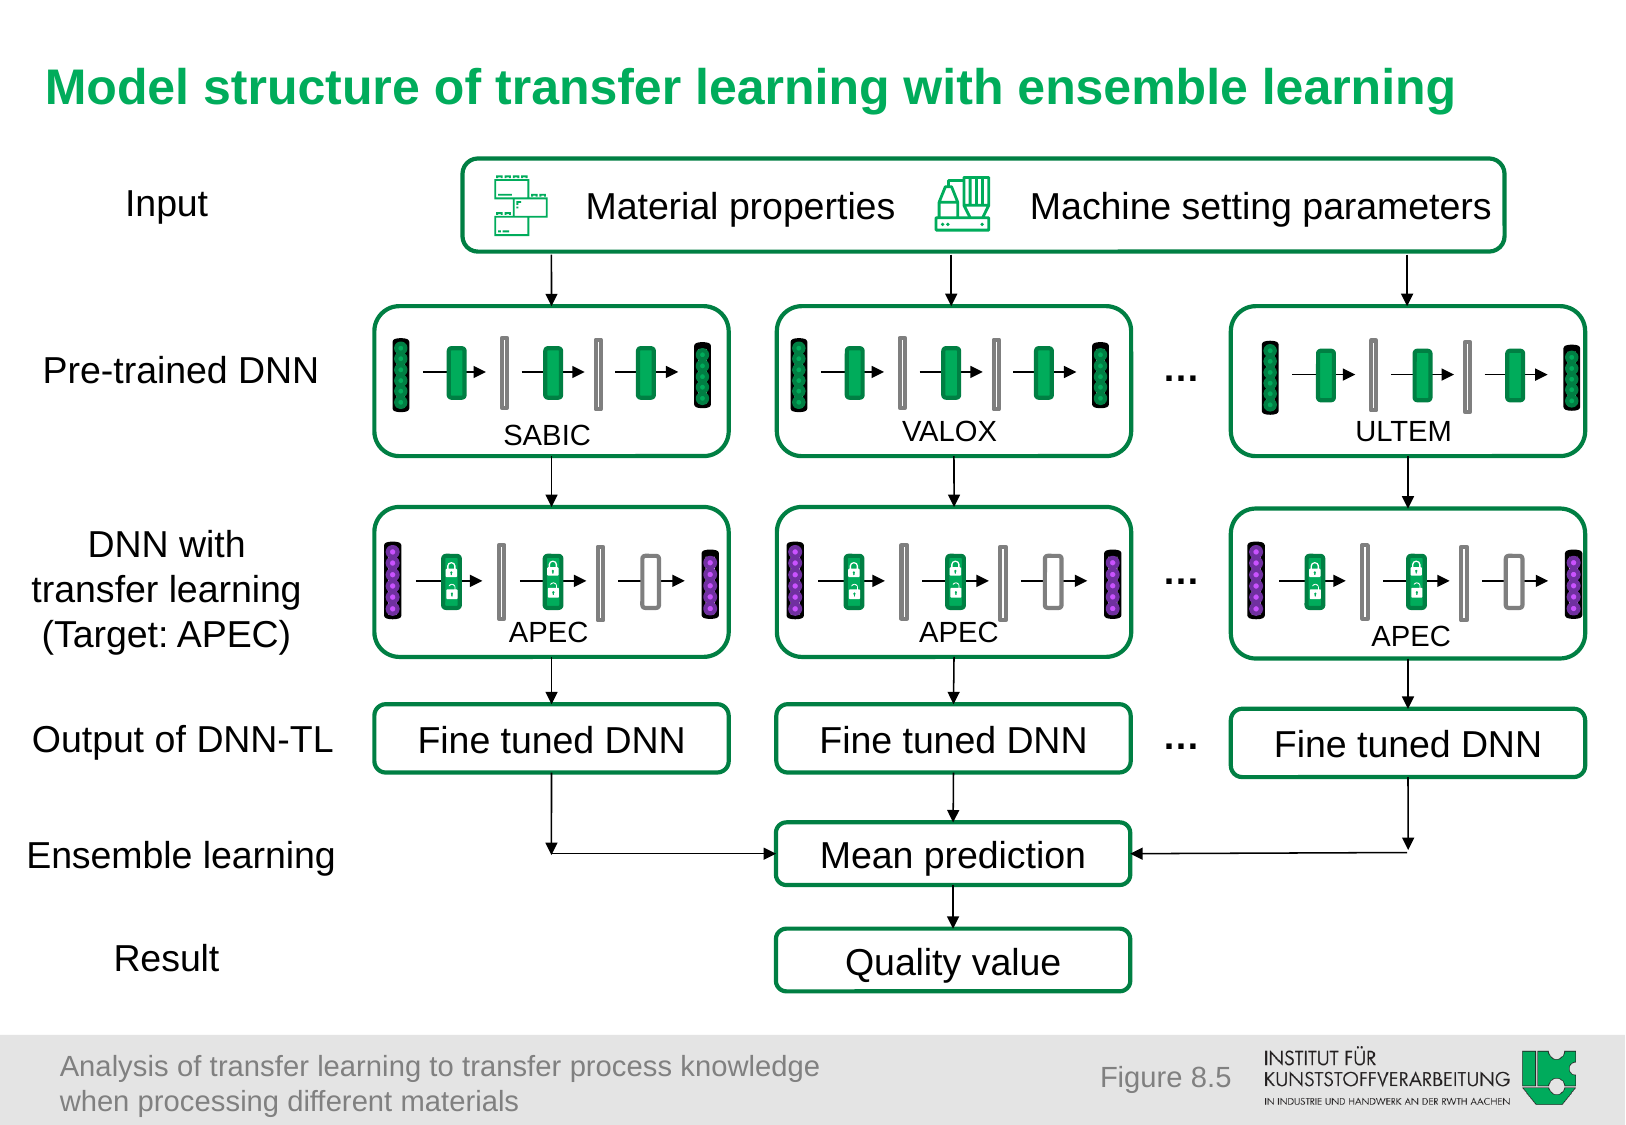

# Model structure of transfer learning with ensemble learning

Material properties
Machine setting parameters

…

ULTEM
VALOX
SABIC

…

APEC
APEC
APEC
Fine tuned DNN
Fine tuned DNN
…
Fine tuned DNN
Mean prediction
Quality value
Input
Pre-trained DNN
DNN with
transfer learning
(Target: APEC)
Output of DNN-TL
Ensemble learning
Result
Figure 8.5